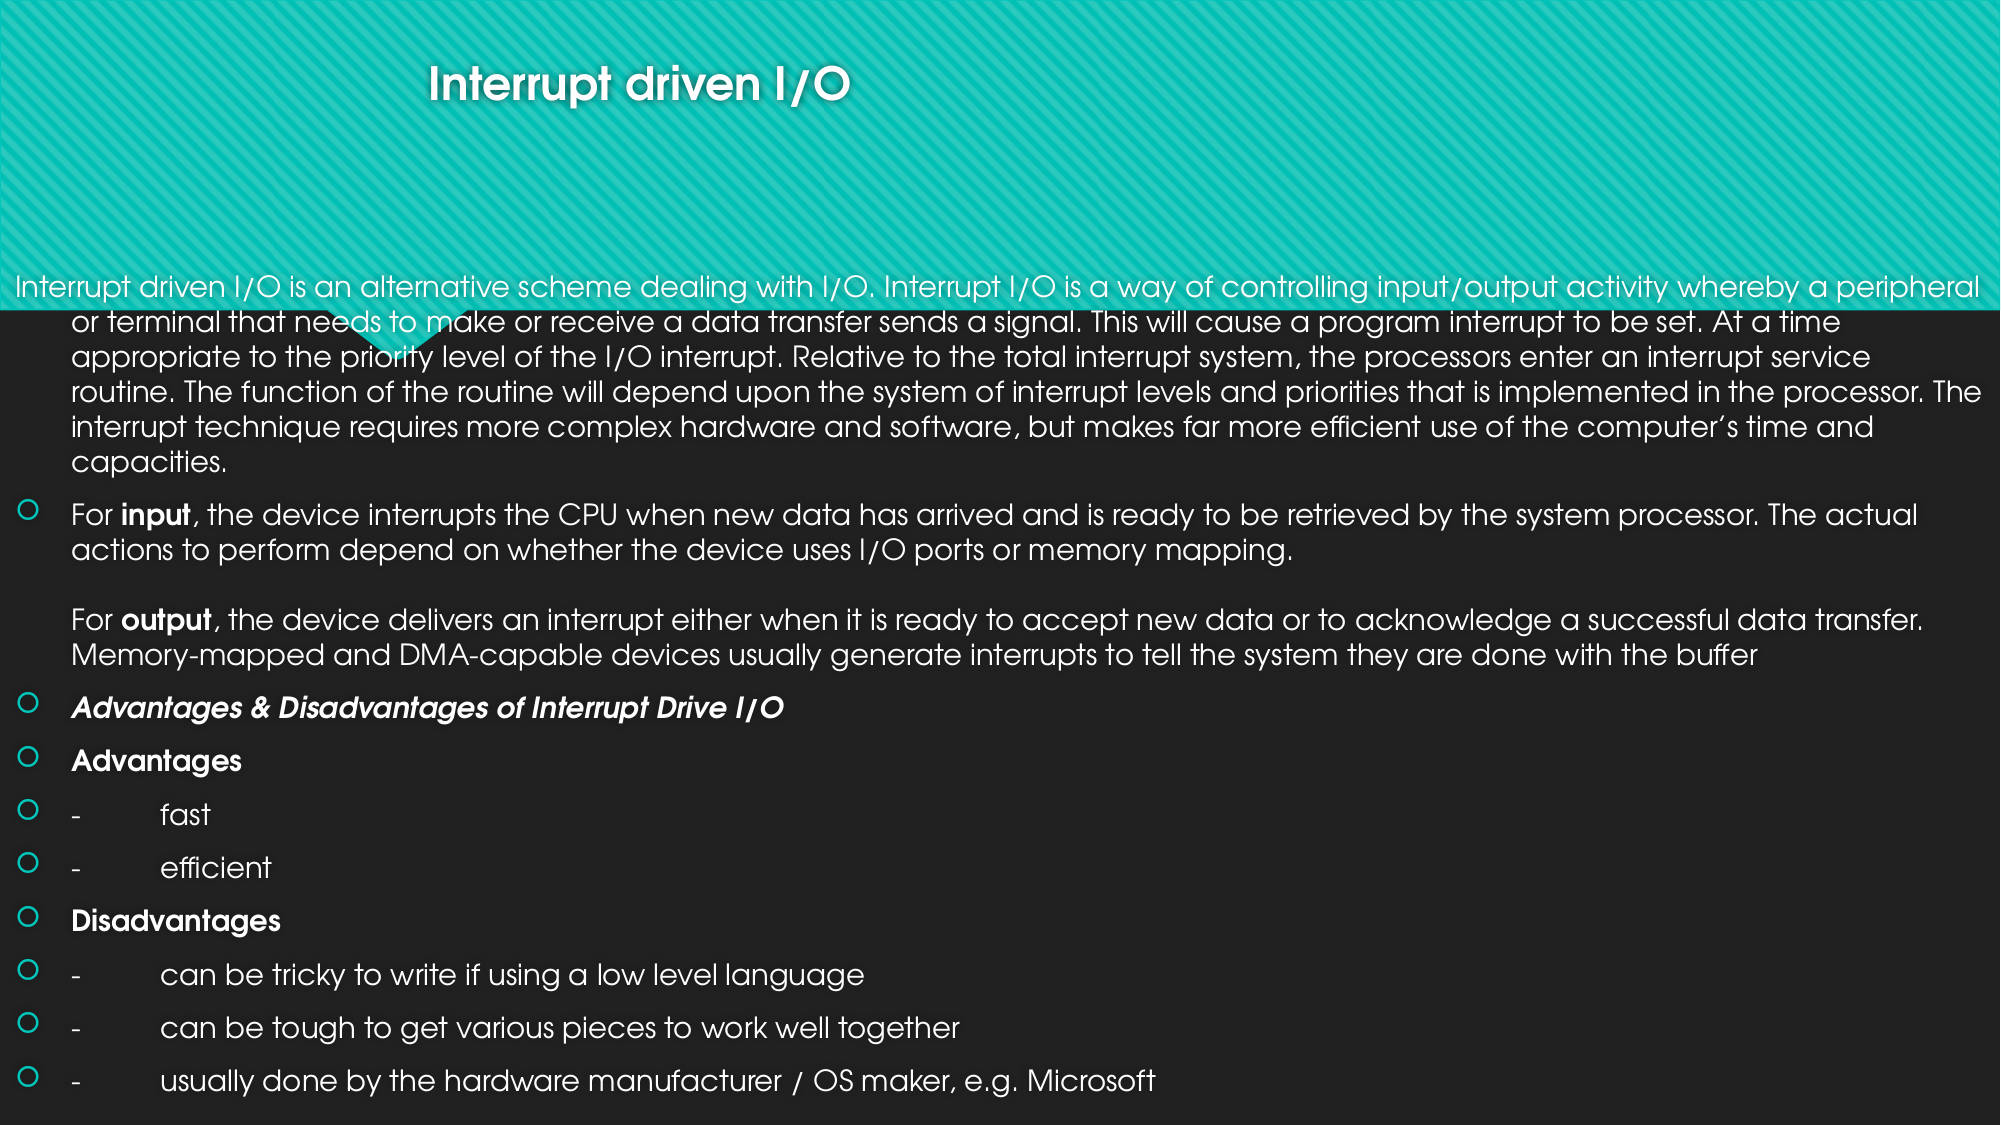

# Interrupt driven I/O
Interrupt driven I/O is an alternative scheme dealing with I/O. Interrupt I/O is a way of controlling input/output activity whereby a peripheral or terminal that needs to make or receive a data transfer sends a signal. This will cause a program interrupt to be set. At a time appropriate to the priority level of the I/O interrupt. Relative to the total interrupt system, the processors enter an interrupt service routine. The function of the routine will depend upon the system of interrupt levels and priorities that is implemented in the processor. The interrupt technique requires more complex hardware and software, but makes far more efficient use of the computer’s time and capacities.
For input, the device interrupts the CPU when new data has arrived and is ready to be retrieved by the system processor. The actual actions to perform depend on whether the device uses I/O ports or memory mapping.
For output, the device delivers an interrupt either when it is ready to accept new data or to acknowledge a successful data transfer. Memory-mapped and DMA-capable devices usually generate interrupts to tell the system they are done with the buffer
Advantages & Disadvantages of Interrupt Drive I/O
Advantages
-          fast
-          efficient
Disadvantages
-          can be tricky to write if using a low level language
-          can be tough to get various pieces to work well together
-          usually done by the hardware manufacturer / OS maker, e.g. Microsoft